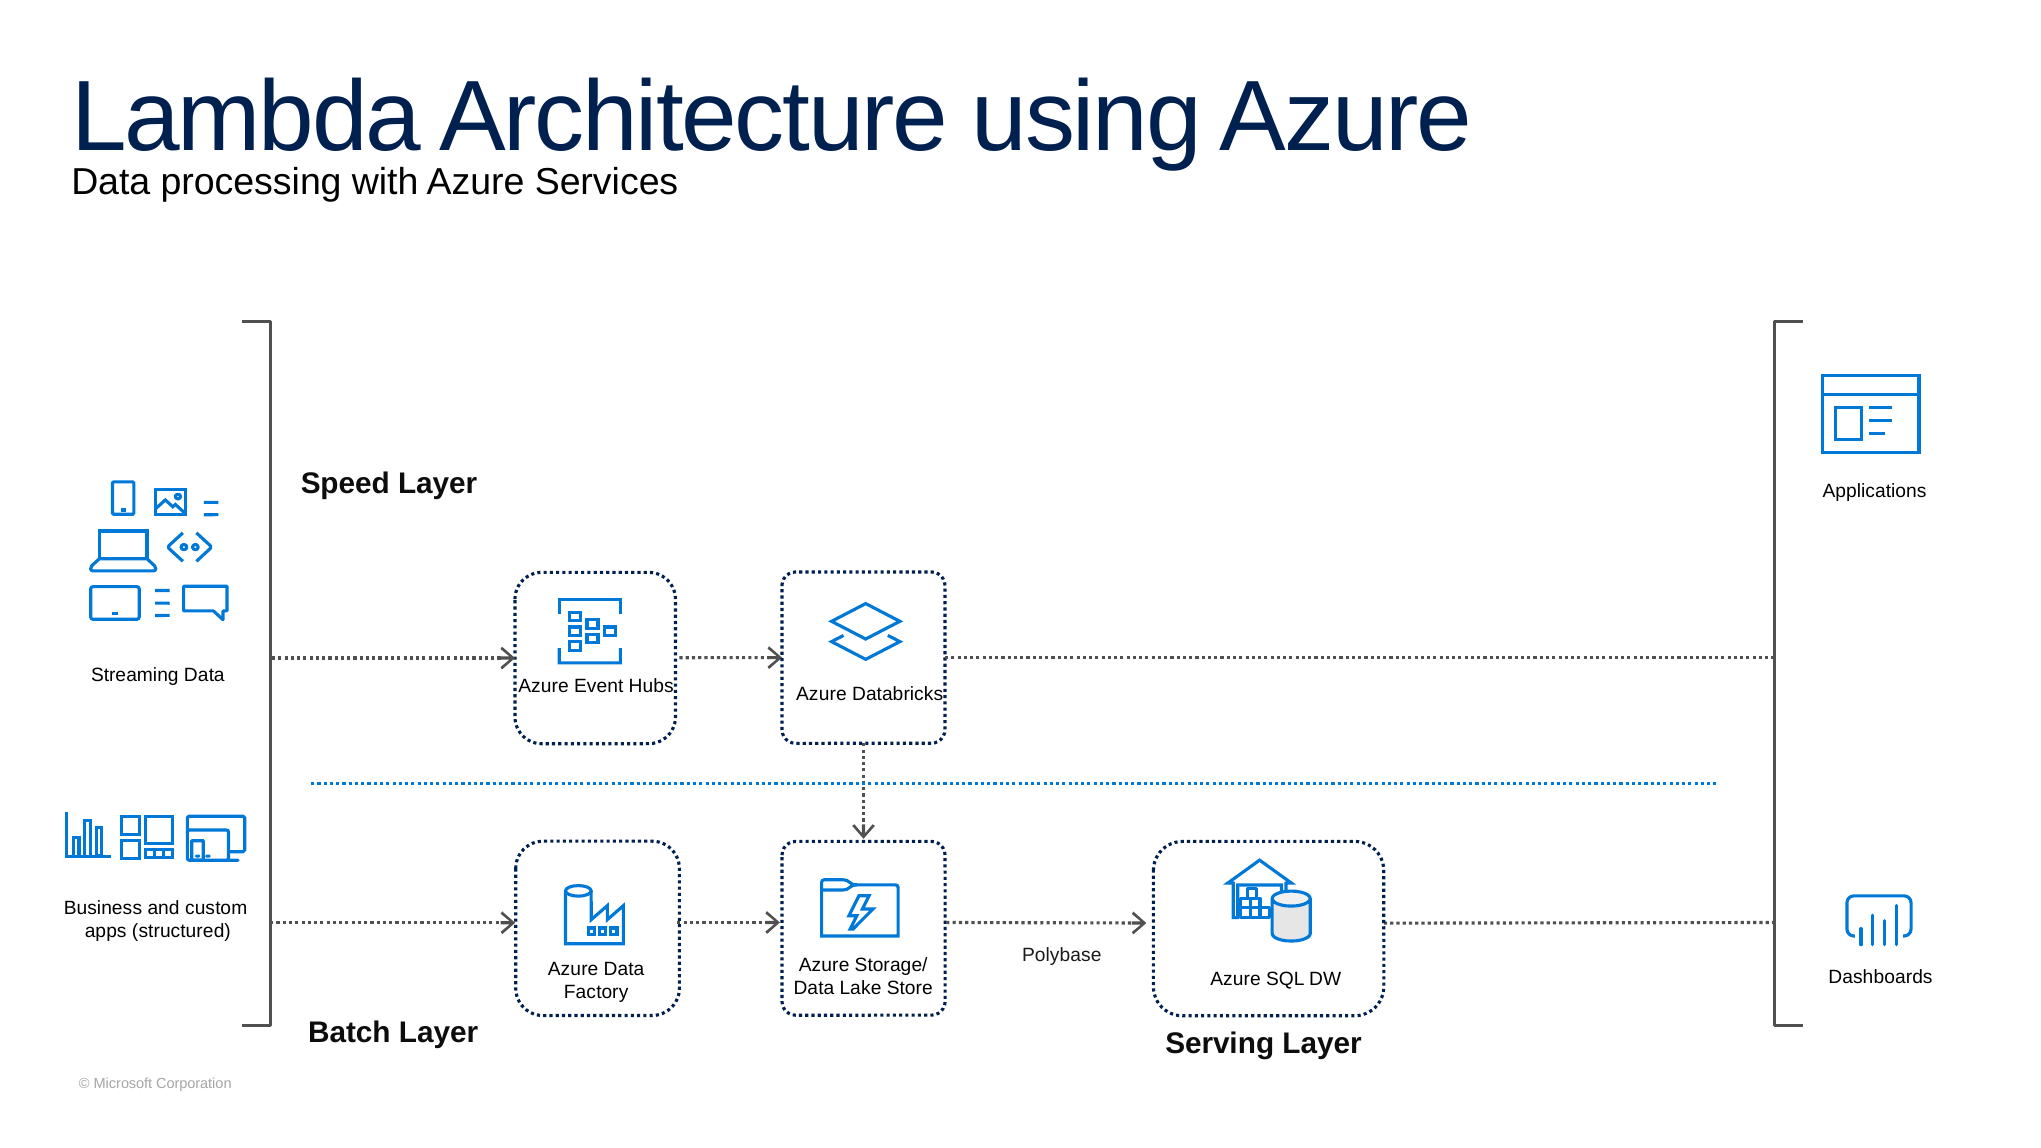

# Lambda Architecture using Azure
Data processing with Azure Services

Speed Layer
Applications

Streaming Data
Azure Event Hubs
Azure Databricks

Business and custom
apps (structured)

Polybase
Azure Storage/
Data Lake Store
Azure Data
Factory
Dashboards
Azure SQL DW
 Batch Layer
 Serving Layer